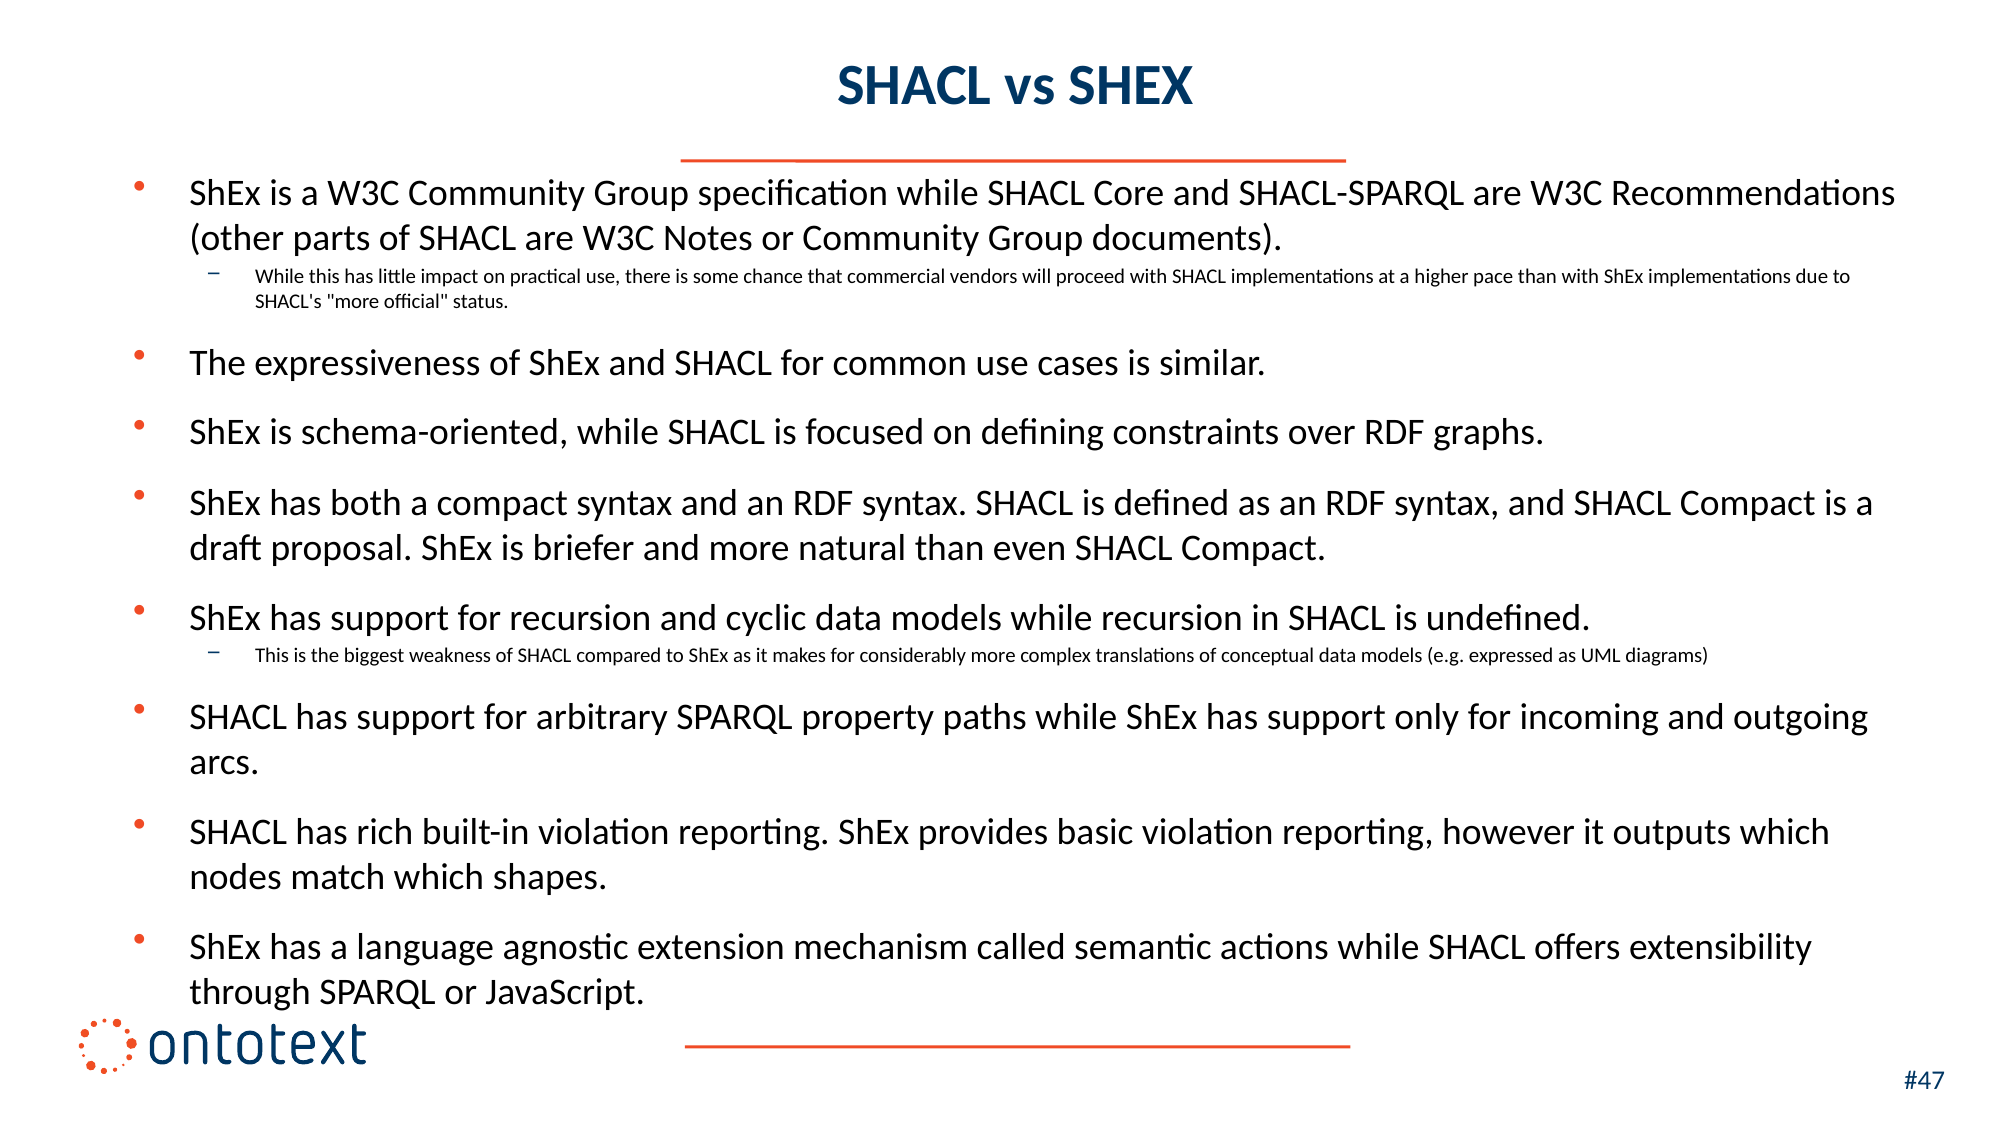

# SHACL vs SHEX
ShEx is a W3C Community Group specification while SHACL Core and SHACL-SPARQL are W3C Recommendations (other parts of SHACL are W3C Notes or Community Group documents).
While this has little impact on practical use, there is some chance that commercial vendors will proceed with SHACL implementations at a higher pace than with ShEx implementations due to SHACL's "more official" status.
The expressiveness of ShEx and SHACL for common use cases is similar.
ShEx is schema-oriented, while SHACL is focused on defining constraints over RDF graphs.
ShEx has both a compact syntax and an RDF syntax. SHACL is defined as an RDF syntax, and SHACL Compact is a draft proposal. ShEx is briefer and more natural than even SHACL Compact.
ShEx has support for recursion and cyclic data models while recursion in SHACL is undefined.
This is the biggest weakness of SHACL compared to ShEx as it makes for considerably more complex translations of conceptual data models (e.g. expressed as UML diagrams)
SHACL has support for arbitrary SPARQL property paths while ShEx has support only for incoming and outgoing arcs.
SHACL has rich built-in violation reporting. ShEx provides basic violation reporting, however it outputs which nodes match which shapes.
ShEx has a language agnostic extension mechanism called semantic actions while SHACL offers extensibility through SPARQL or JavaScript.
#47